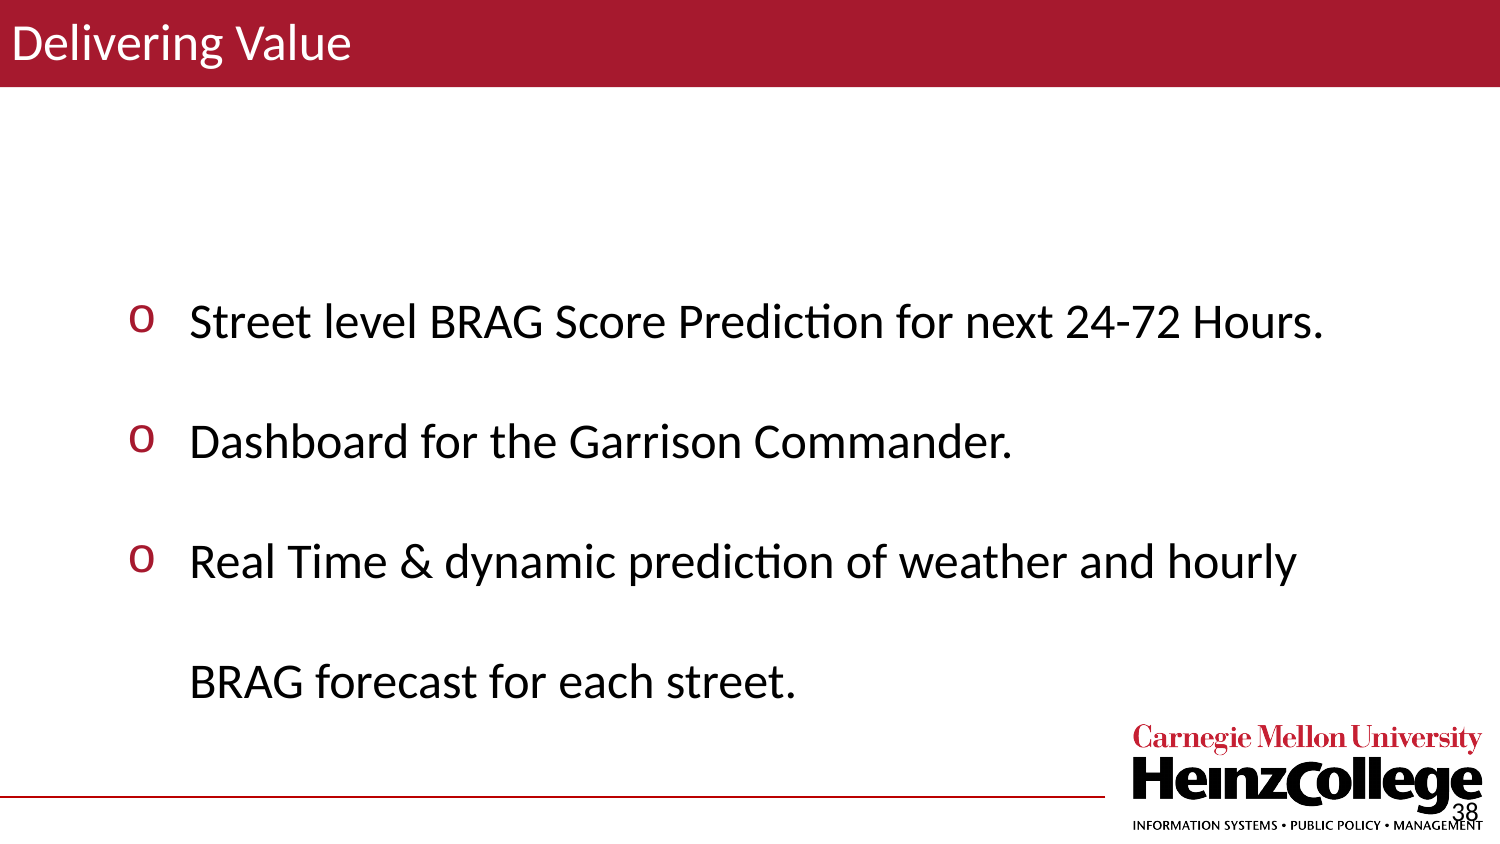

Delivering Value
Street level BRAG Score Prediction for next 24-72 Hours.
Dashboard for the Garrison Commander.
Real Time & dynamic prediction of weather and hourly BRAG forecast for each street.
38